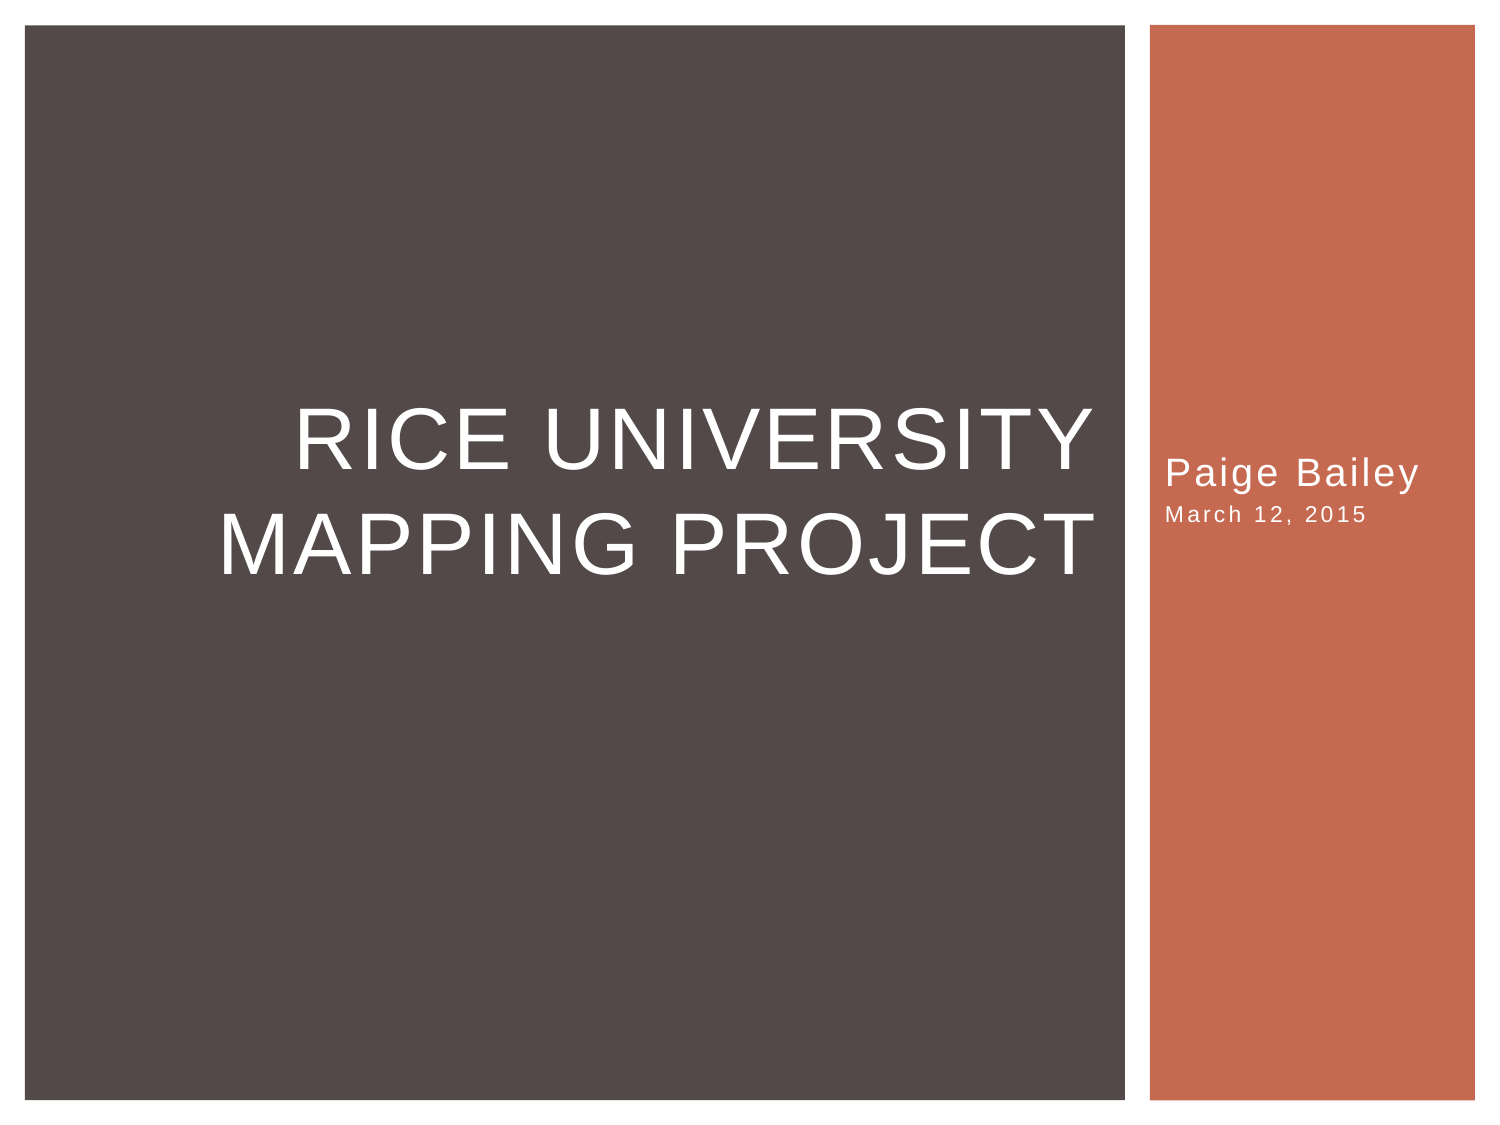

# Rice University Mapping Project
Paige Bailey
March 12, 2015